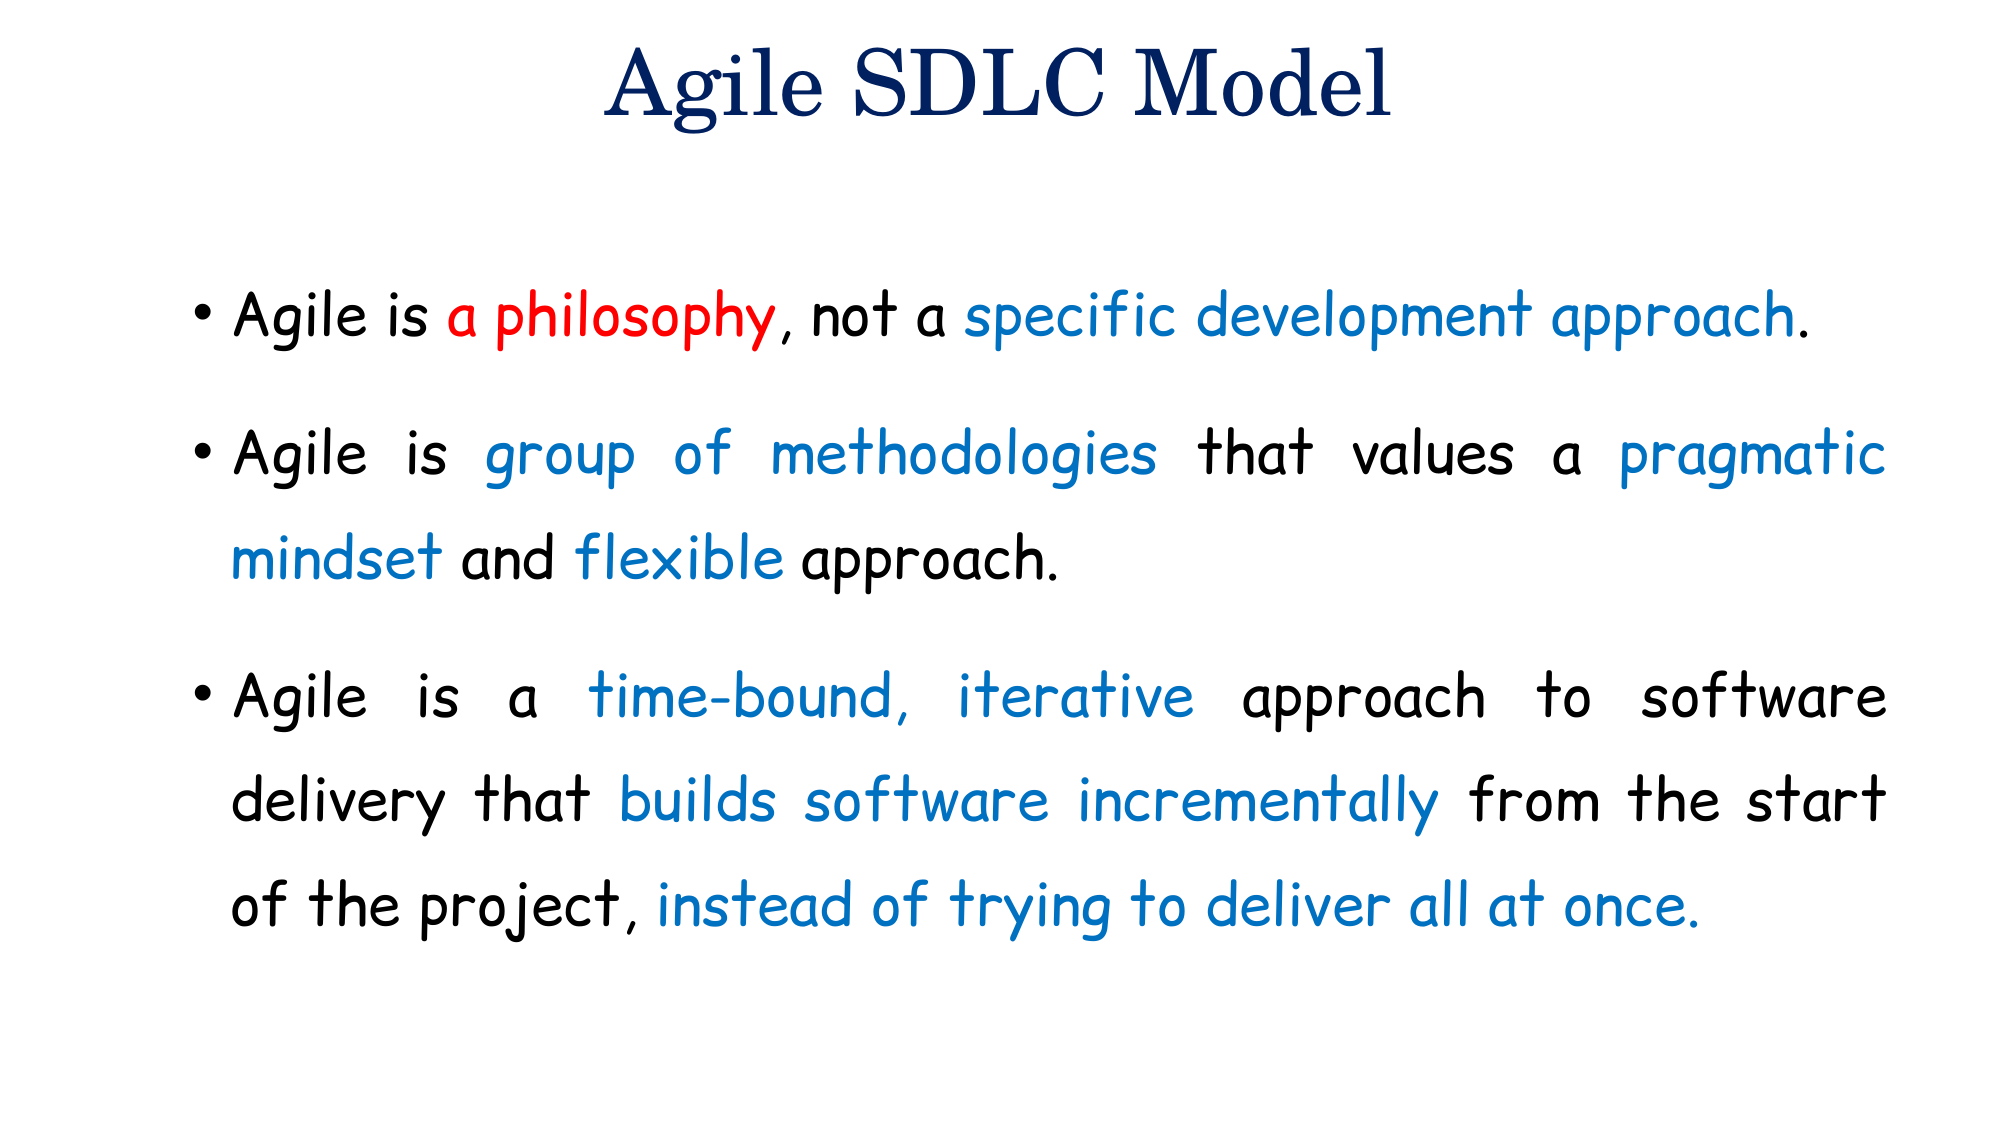

# Agile SDLC Model
Agile is a philosophy, not a specific development approach.
Agile is group of methodologies that values a pragmatic mindset and flexible approach.
Agile is a time-bound, iterative approach to software delivery that builds software incrementally from the start of the project, instead of trying to deliver all at once.